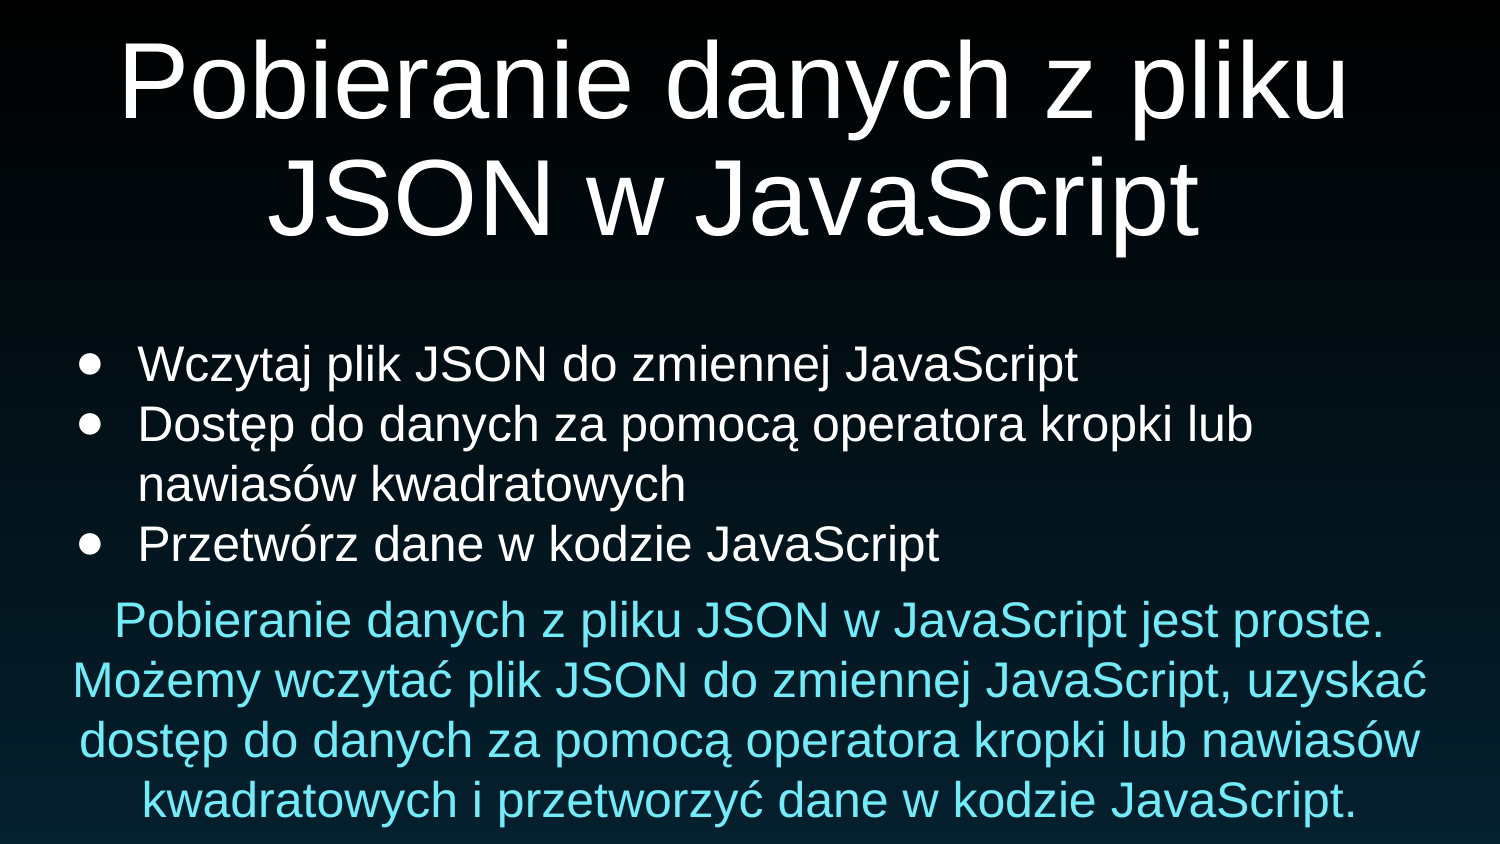

# Pobieranie danych z pliku JSON w JavaScript
Wczytaj plik JSON do zmiennej JavaScript
Dostęp do danych za pomocą operatora kropki lub nawiasów kwadratowych
Przetwórz dane w kodzie JavaScript
Pobieranie danych z pliku JSON w JavaScript jest proste. Możemy wczytać plik JSON do zmiennej JavaScript, uzyskać dostęp do danych za pomocą operatora kropki lub nawiasów kwadratowych i przetworzyć dane w kodzie JavaScript.